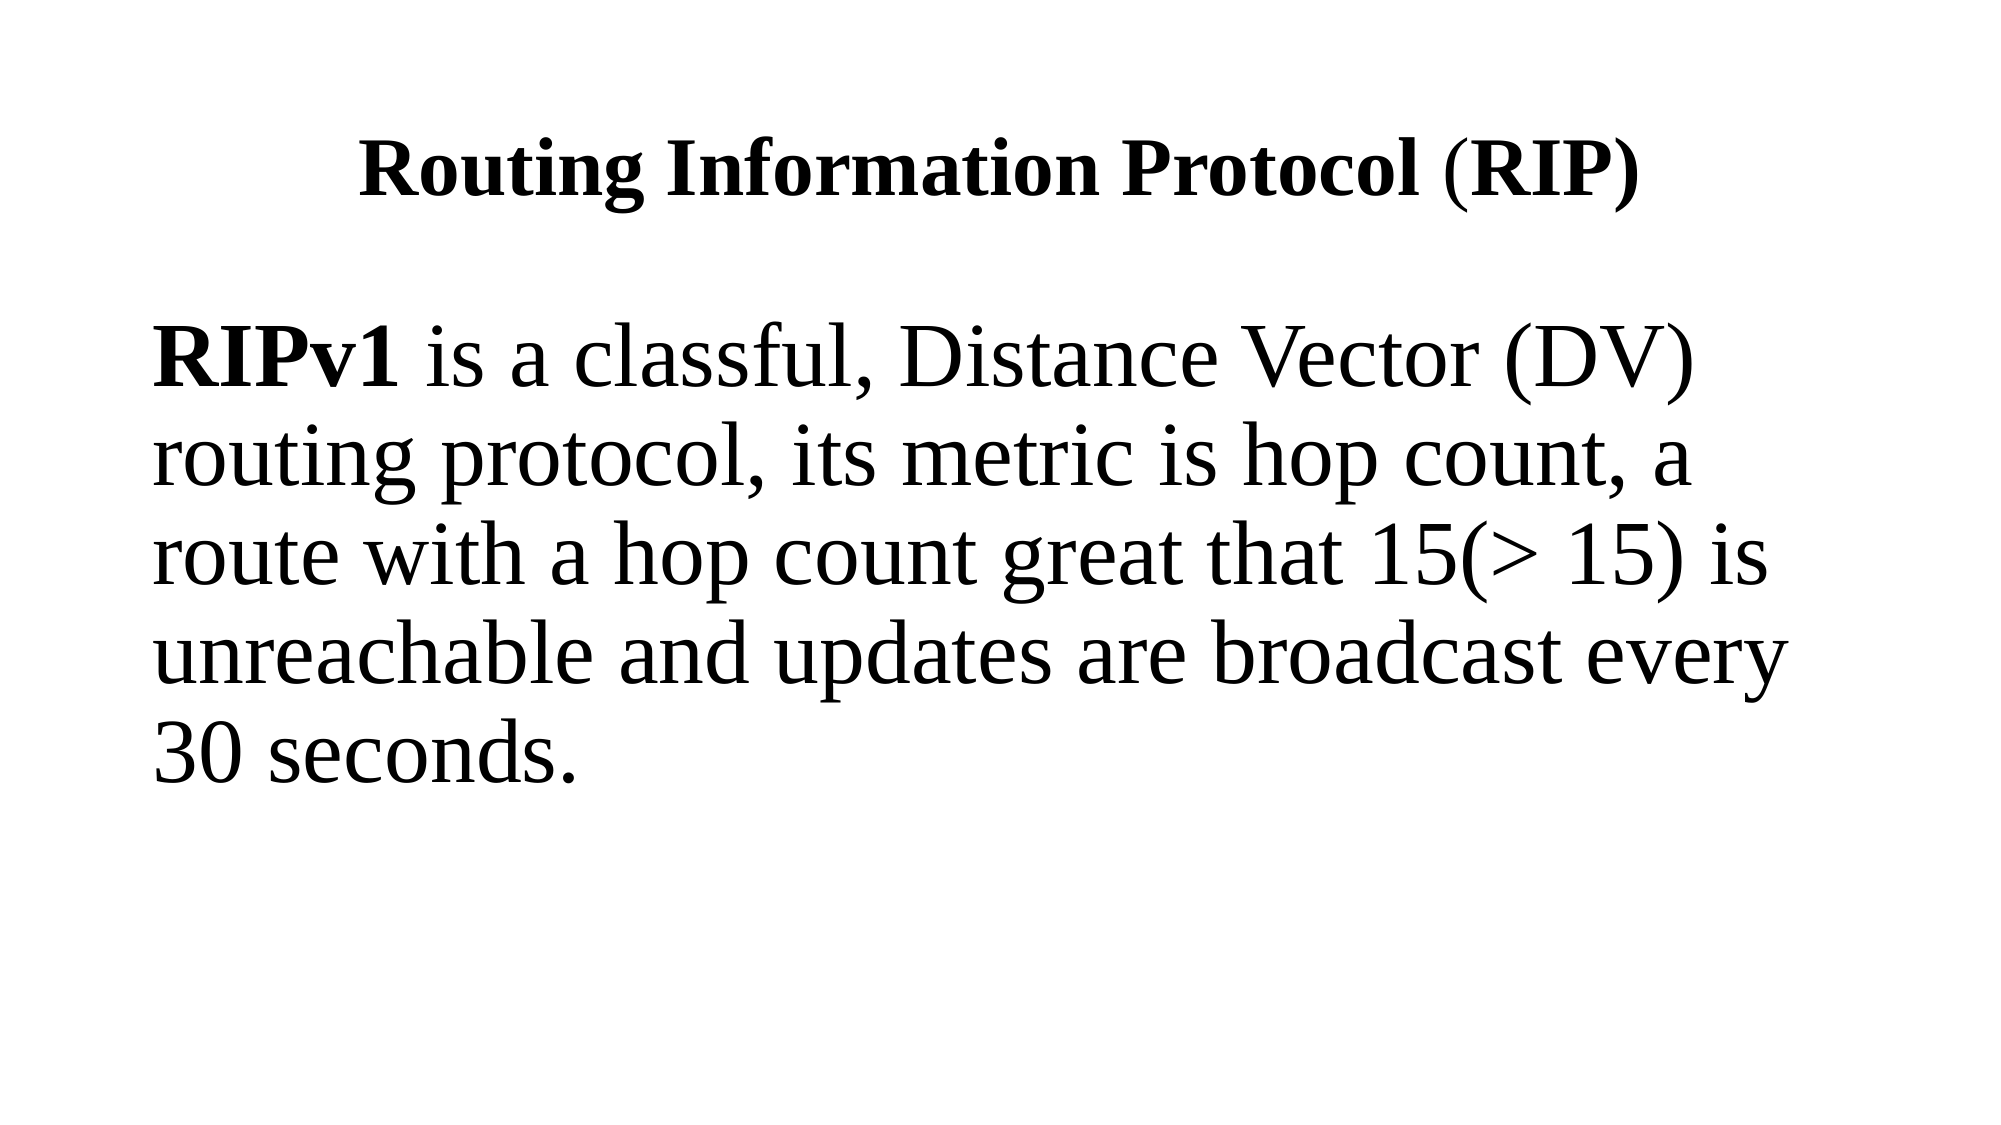

# Routing Information Protocol (RIP)
RIPv1 is a classful, Distance Vector (DV) routing protocol, its metric is hop count, a route with a hop count great that 15(> 15) is unreachable and updates are broadcast every 30 seconds.